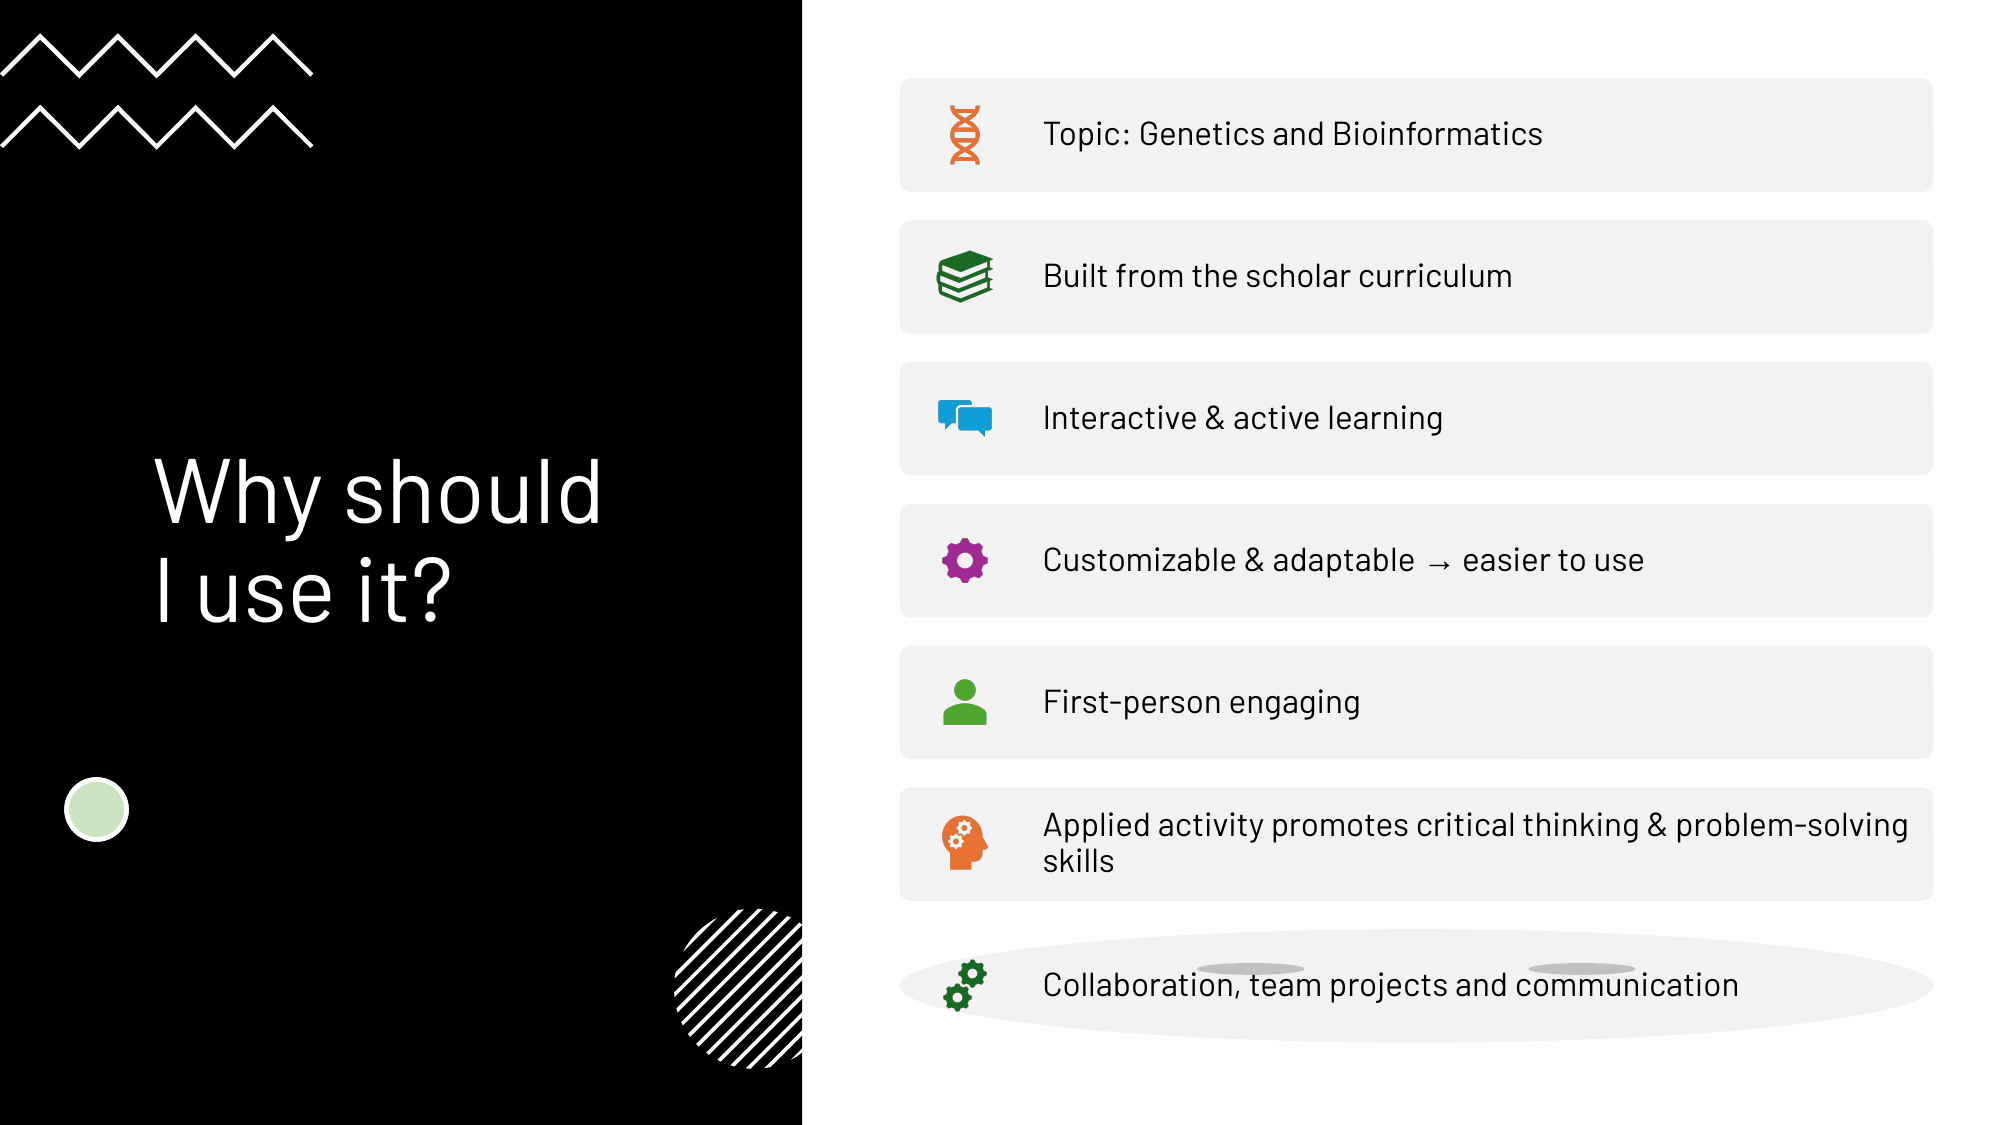

Topic: Genetics and Bioinformatics
Built from the scholar curriculum
Interactive & active learning
Customizable & adaptable → easier to use
First-person engaging
Applied activity promotes critical thinking & problem-solving skills
Collaboration, team projects and communication
# Why should I use it?

2